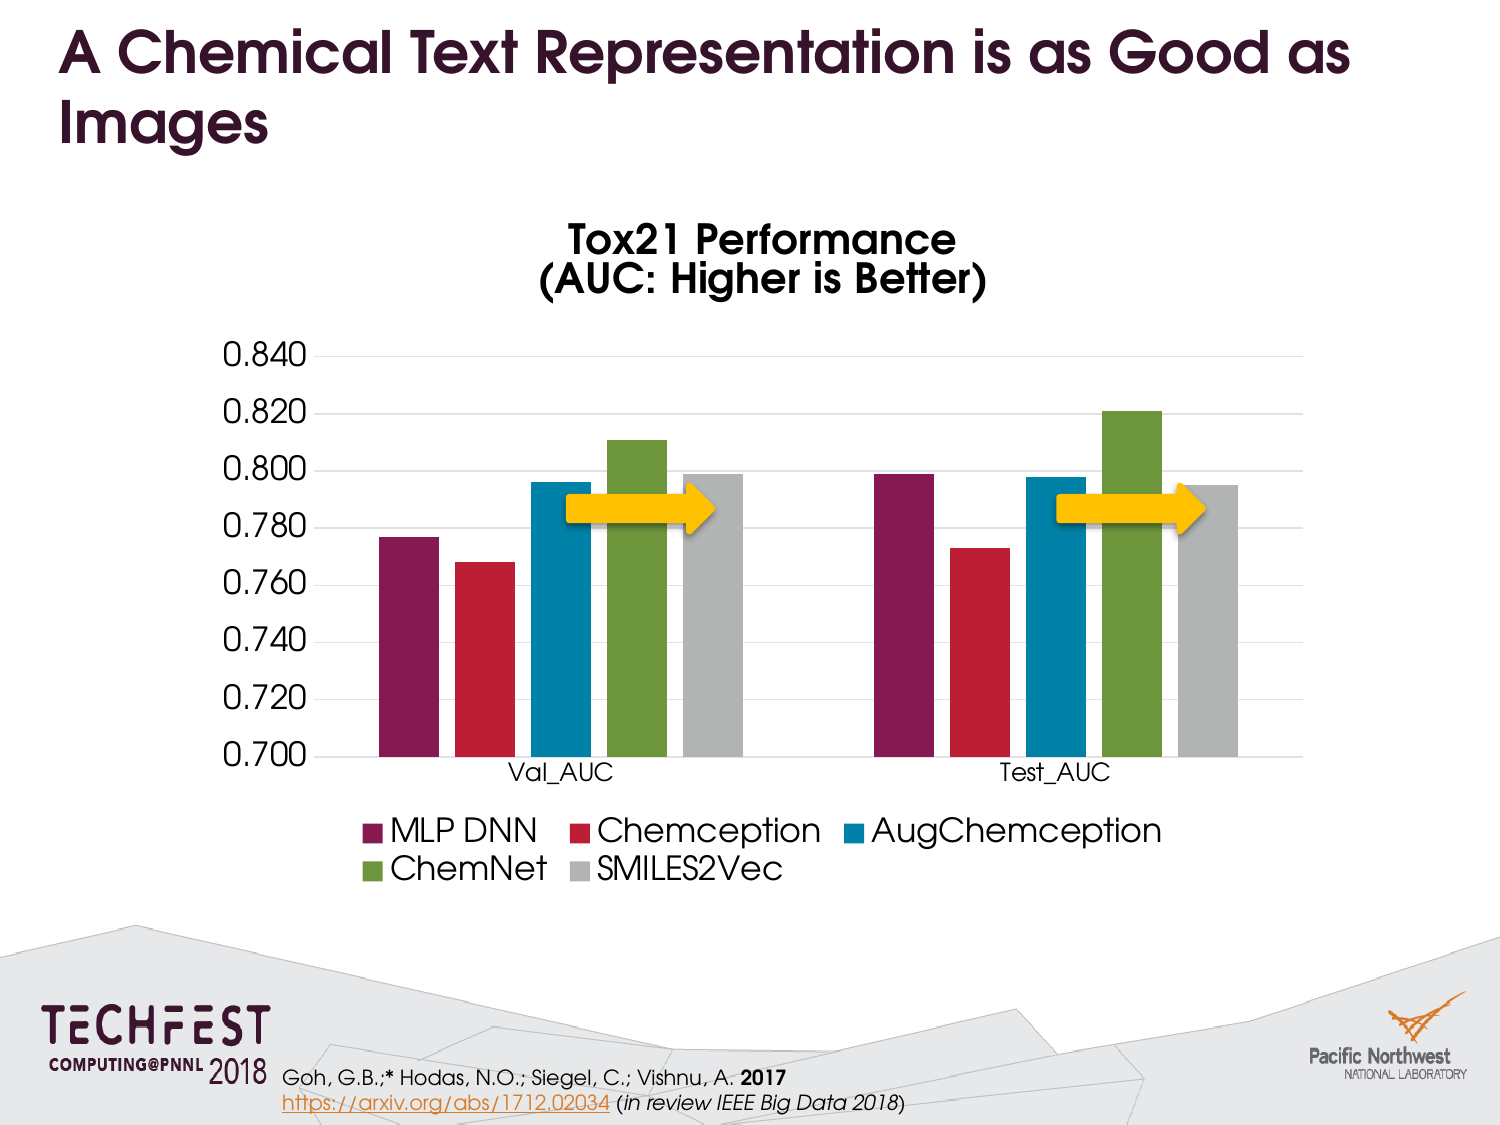

# A Chemical Text Representation is as Good as Images

### Chart: Tox21 Performance
(AUC: Higher is Better)

| Category | MLP DNN | Chemception | AugChemception | ChemNet | SMILES2Vec |
|---|---|---|---|---|---|
| Val_AUC | 0.777 | 0.768 | 0.796 | 0.810833333333333 | 0.799 |
| Test_AUC | 0.799 | 0.773 | 0.798 | 0.821 | 0.795 |

Goh, G.B.;* Hodas, N.O.; Siegel, C.; Vishnu, A. 2017
https://arxiv.org/abs/1712.02034 (in review IEEE Big Data 2018)